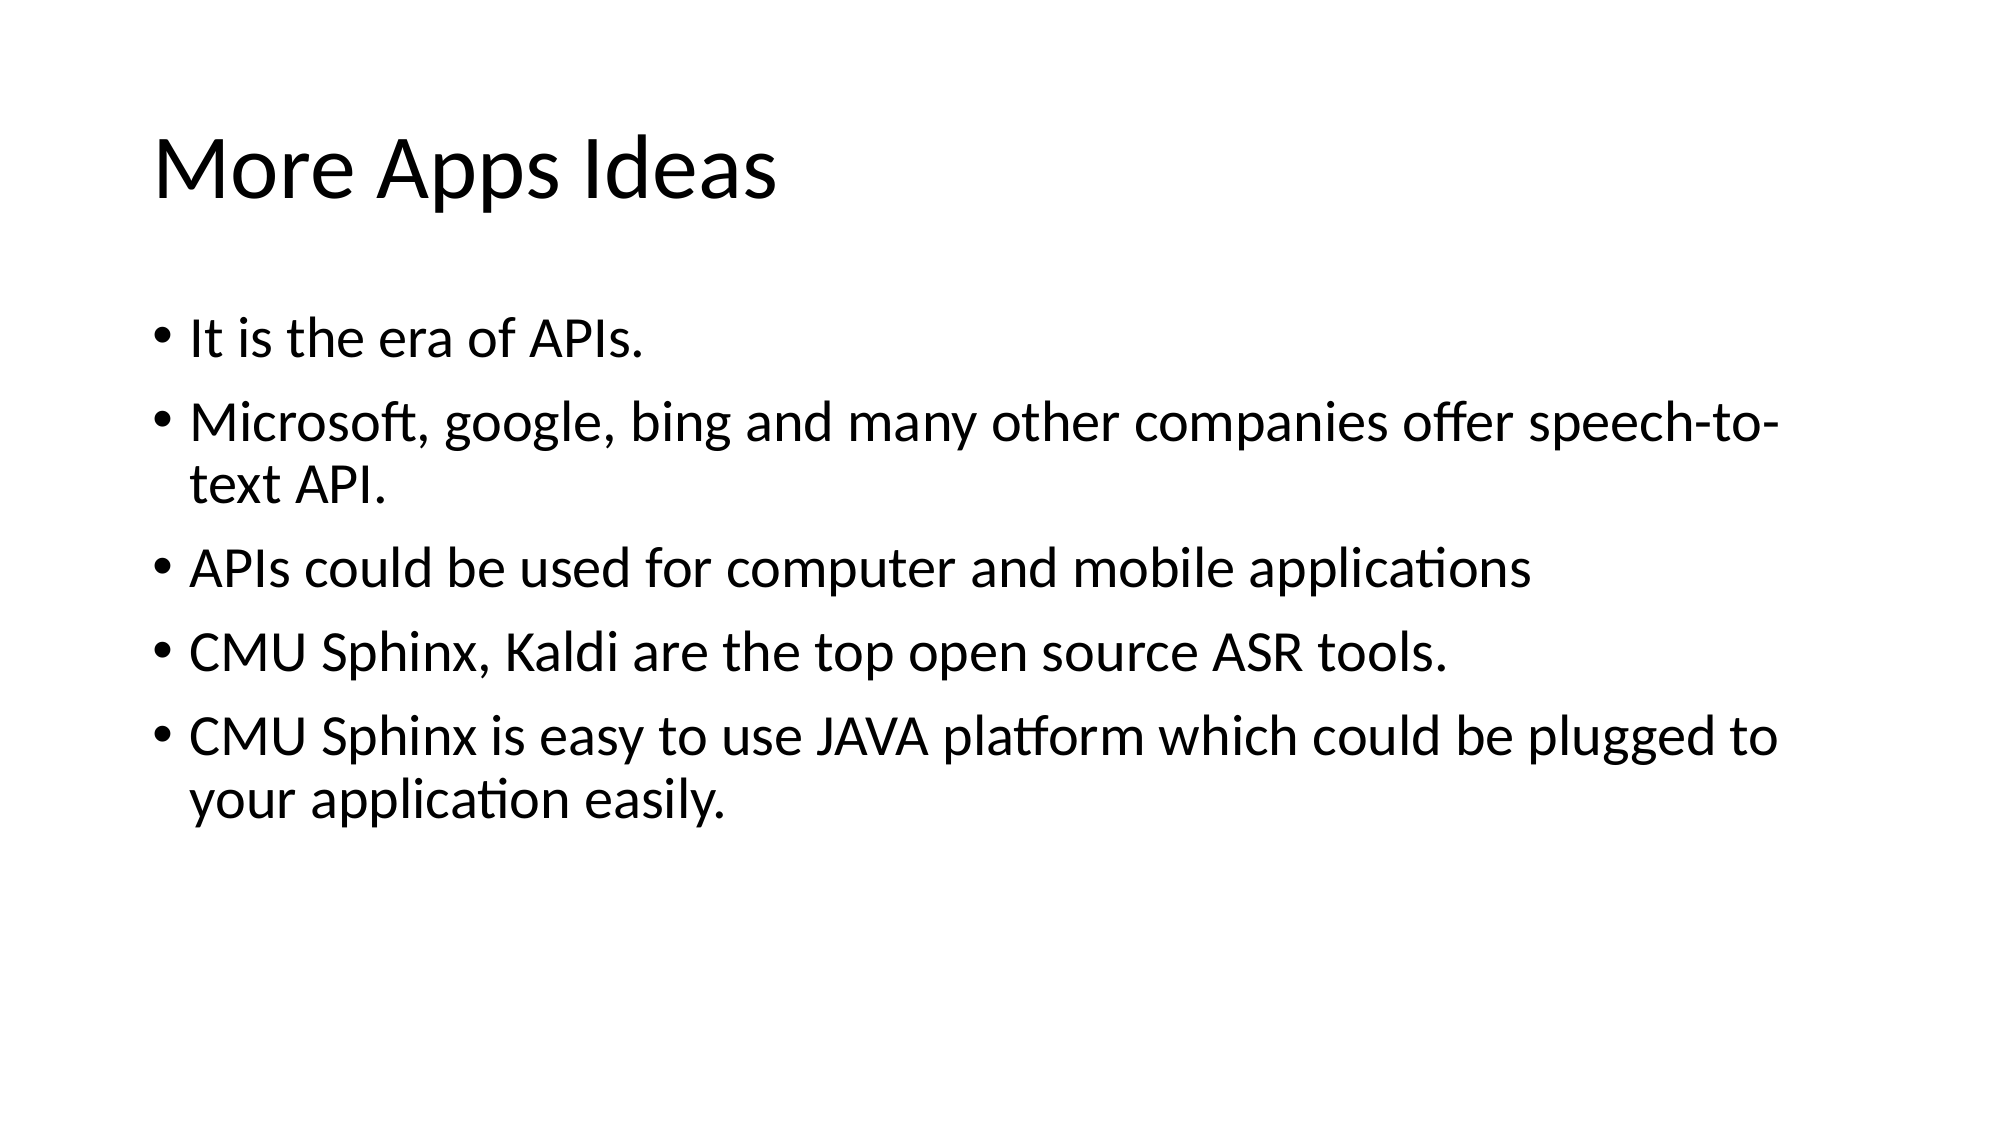

# More Apps Ideas
It is the era of APIs.
Microsoft, google, bing and many other companies offer speech-to-text API.
APIs could be used for computer and mobile applications
CMU Sphinx, Kaldi are the top open source ASR tools.
CMU Sphinx is easy to use JAVA platform which could be plugged to your application easily.